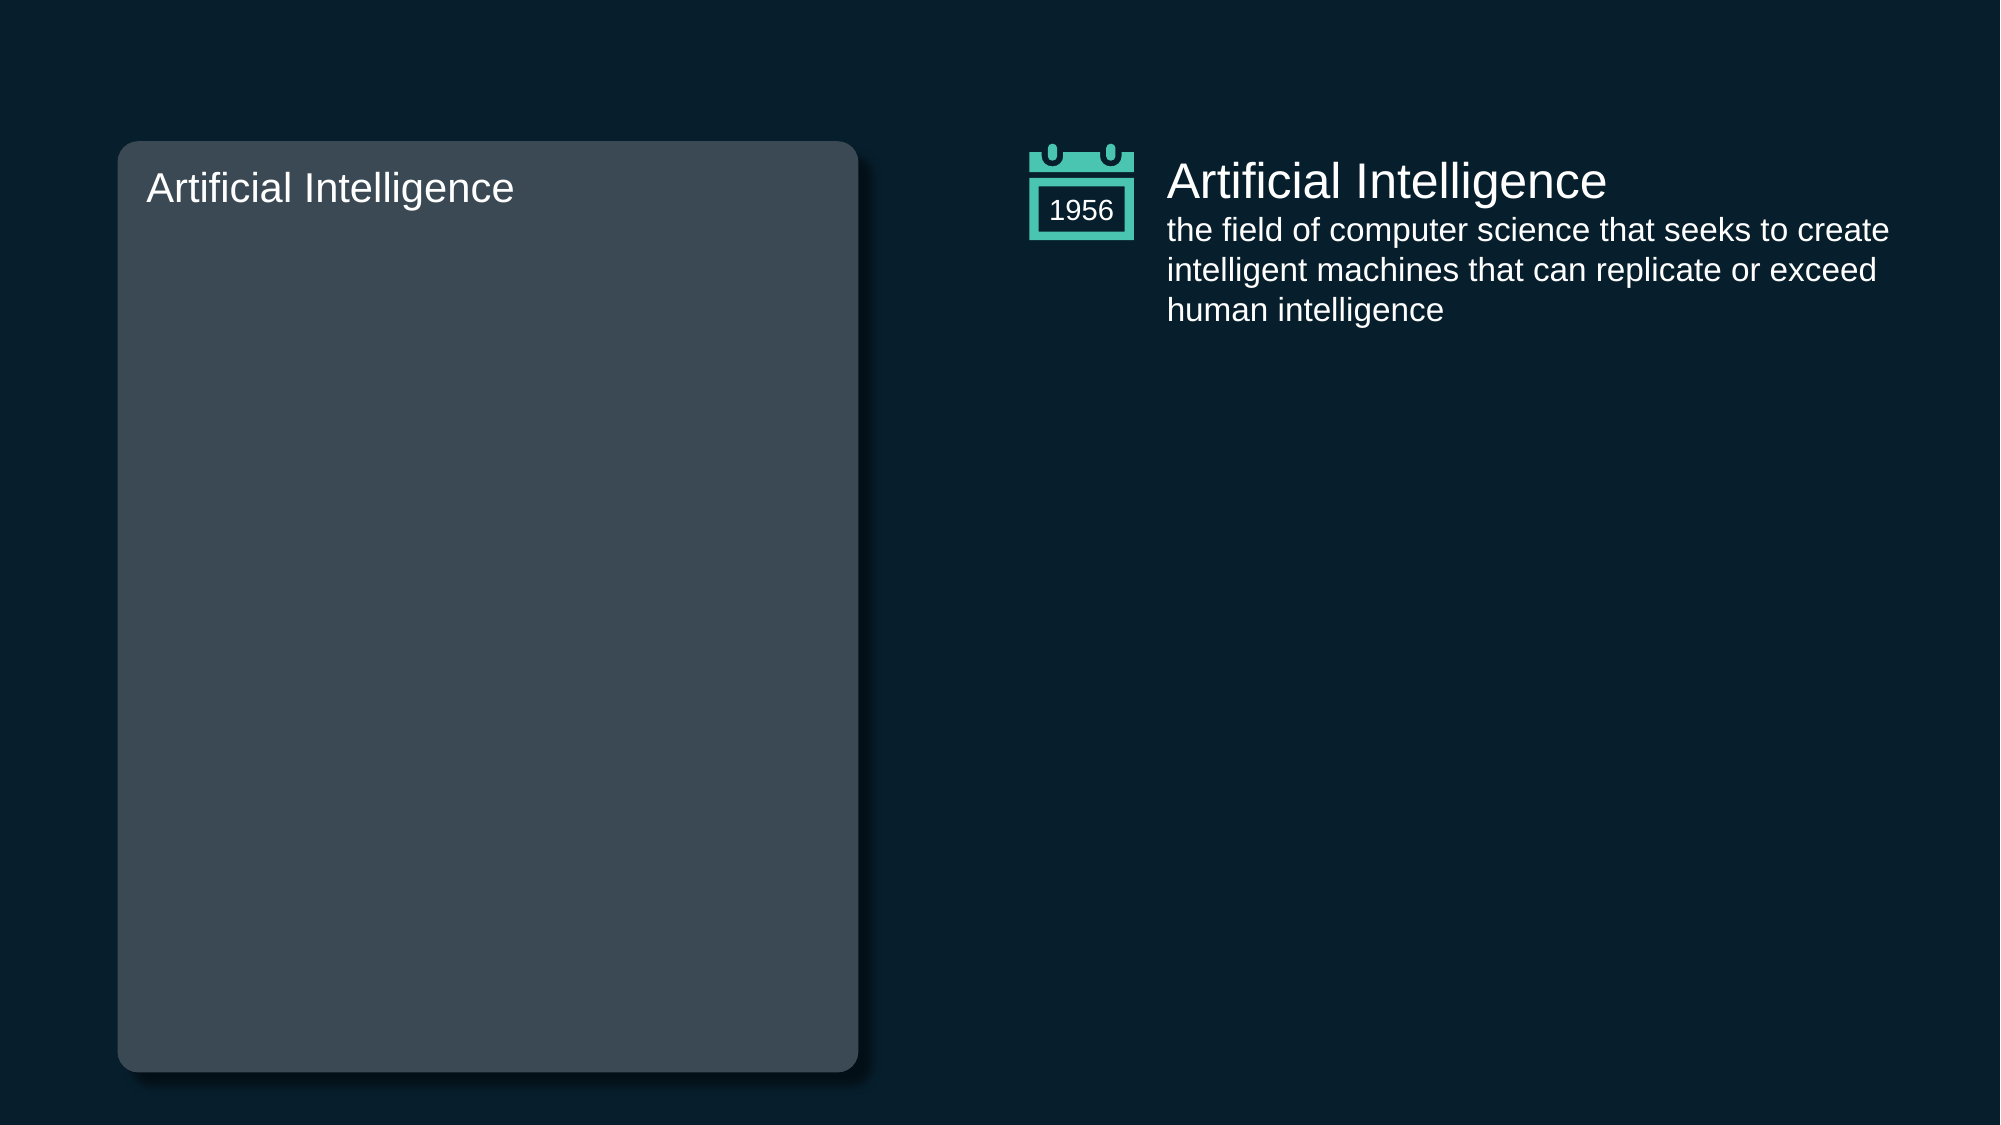

Artificial Intelligence
the field of computer science that seeks to create intelligent machines that can replicate or exceed human intelligence

1956
Artificial Intelligence